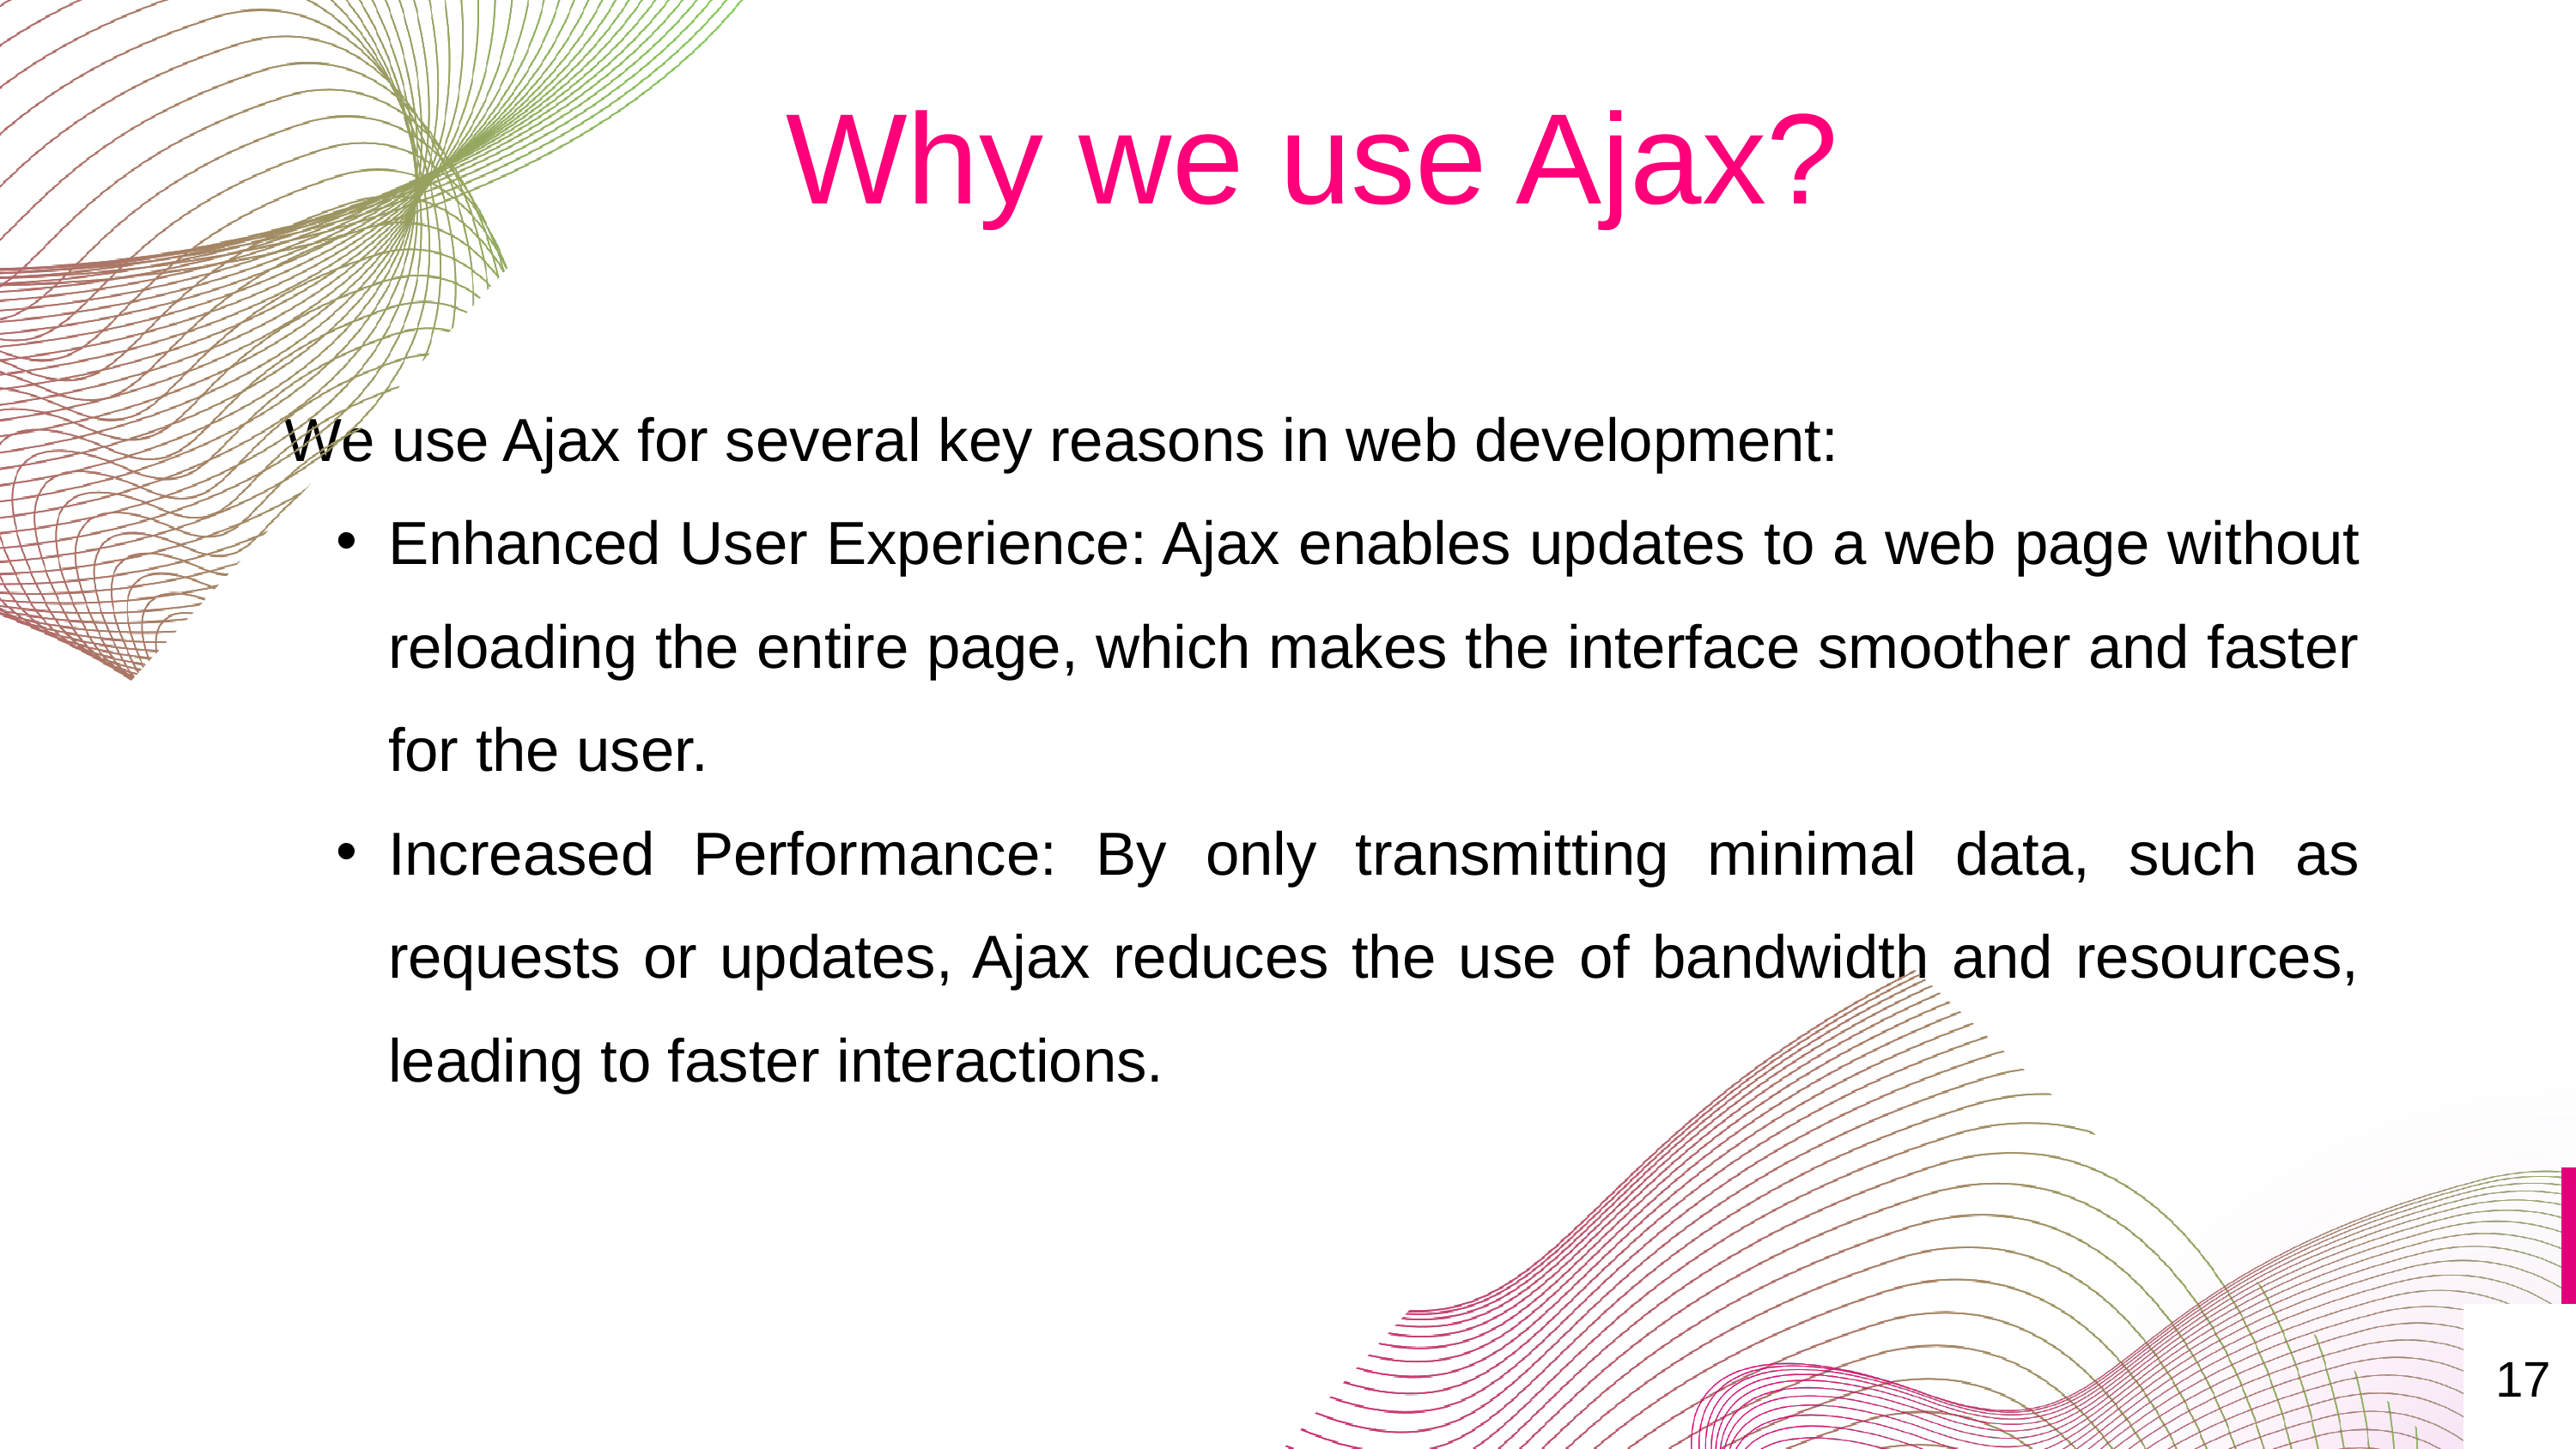

Why we use Ajax?
We use Ajax for several key reasons in web development:
Enhanced User Experience: Ajax enables updates to a web page without reloading the entire page, which makes the interface smoother and faster for the user.
Increased Performance: By only transmitting minimal data, such as requests or updates, Ajax reduces the use of bandwidth and resources, leading to faster interactions.

17